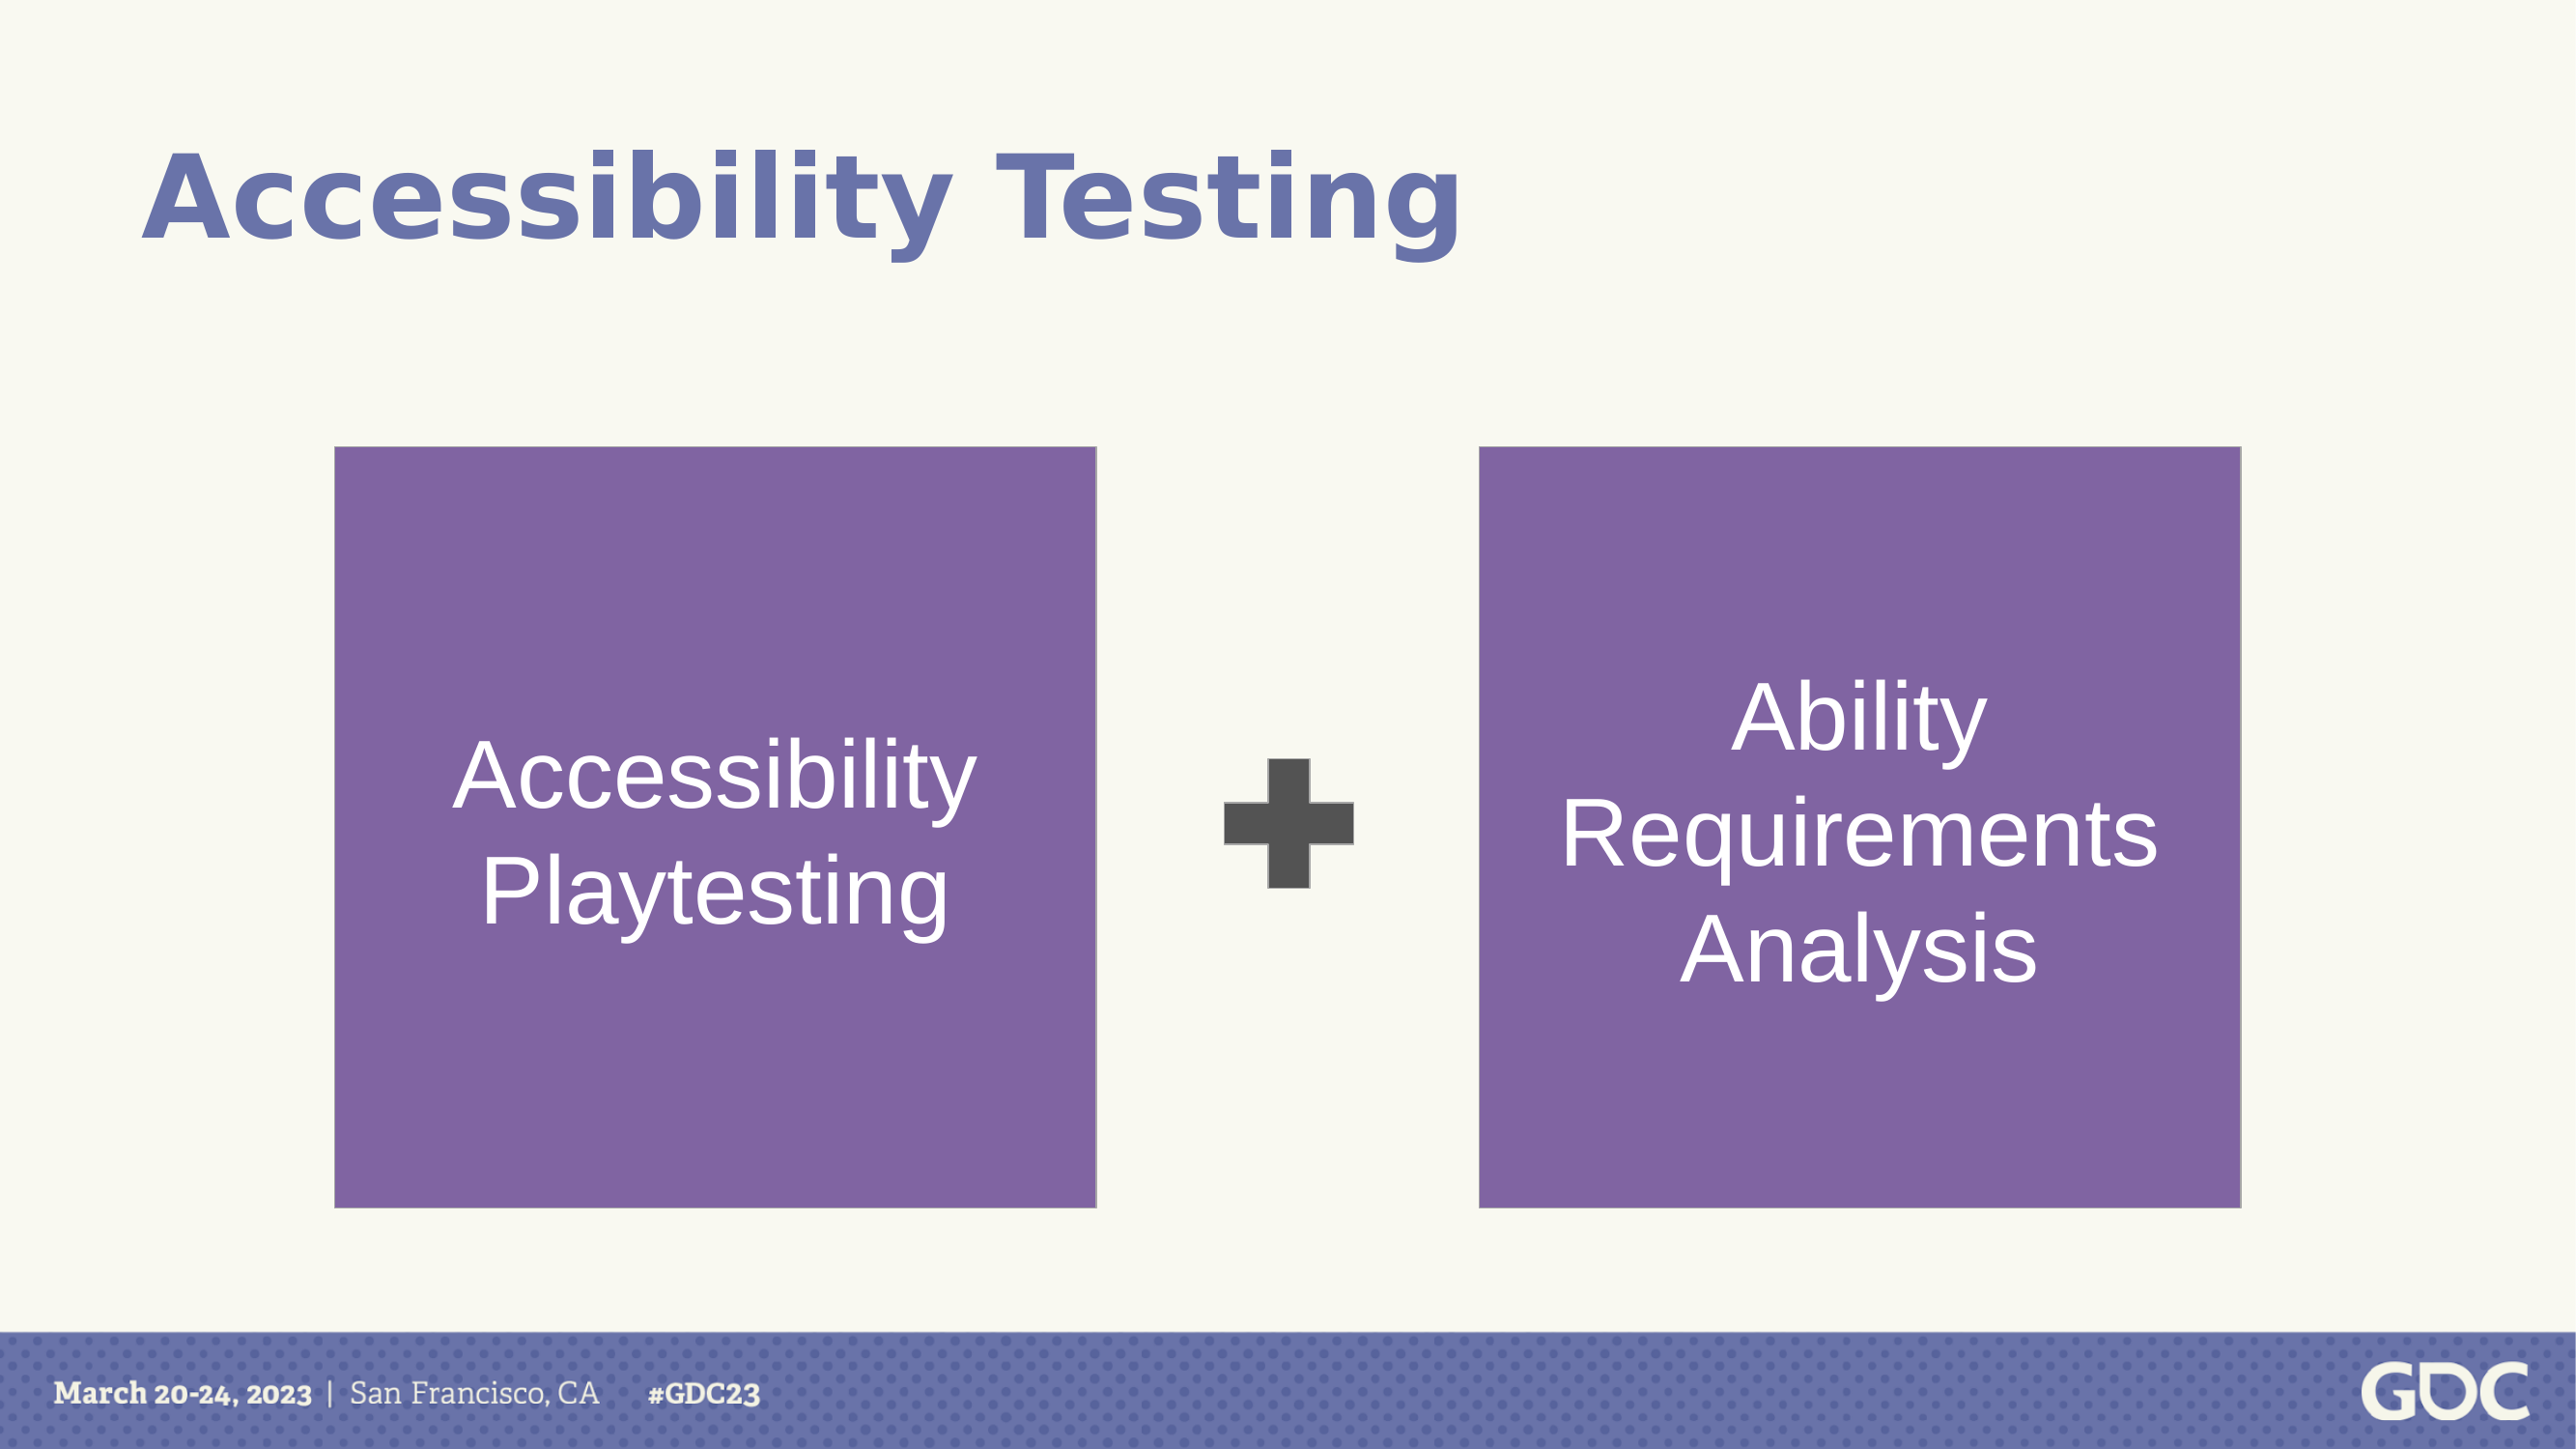

# Accessibility Testing
Accessibility Playtesting
Ability Requirements Analysis